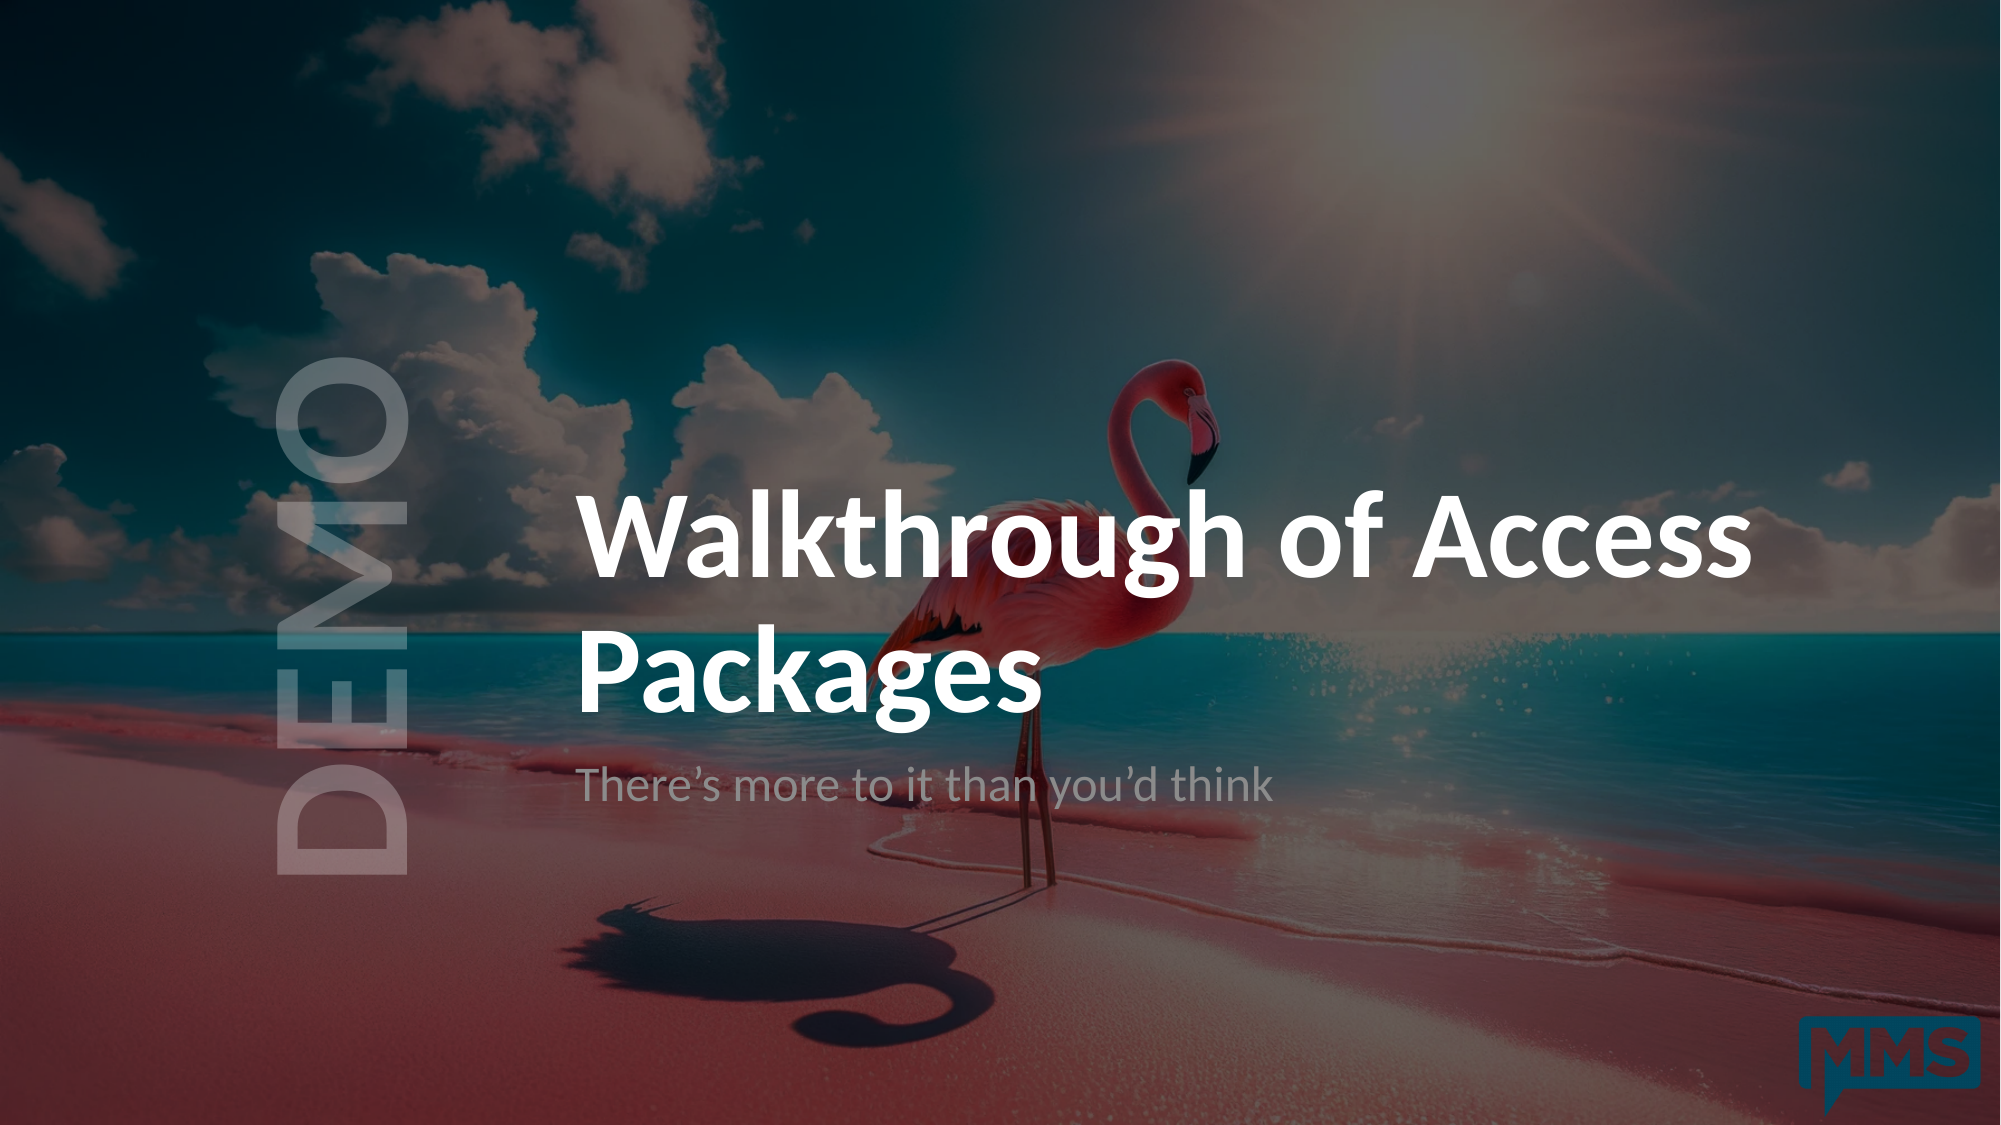

# Walkthrough of Access Packages
There’s more to it than you’d think